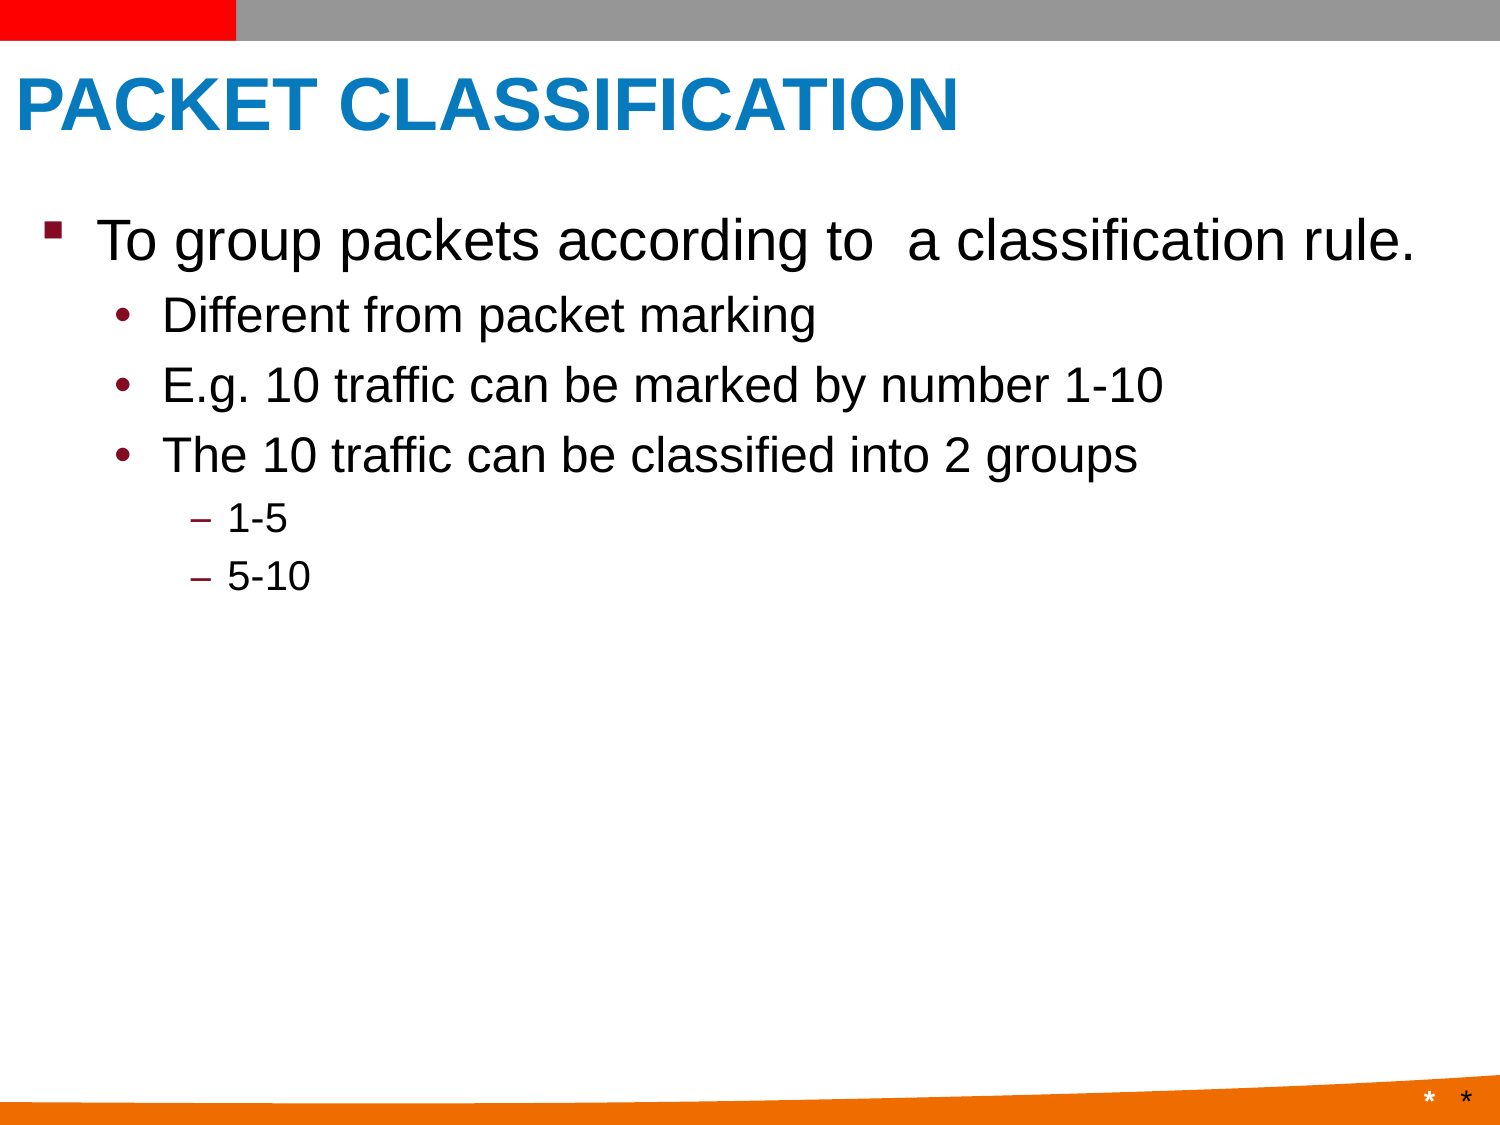

# PACKET CLASSIFICATION
To group packets according to  a classification rule.
Different from packet marking
E.g. 10 traffic can be marked by number 1-10
The 10 traffic can be classified into 2 groups
1-5
5-10

*